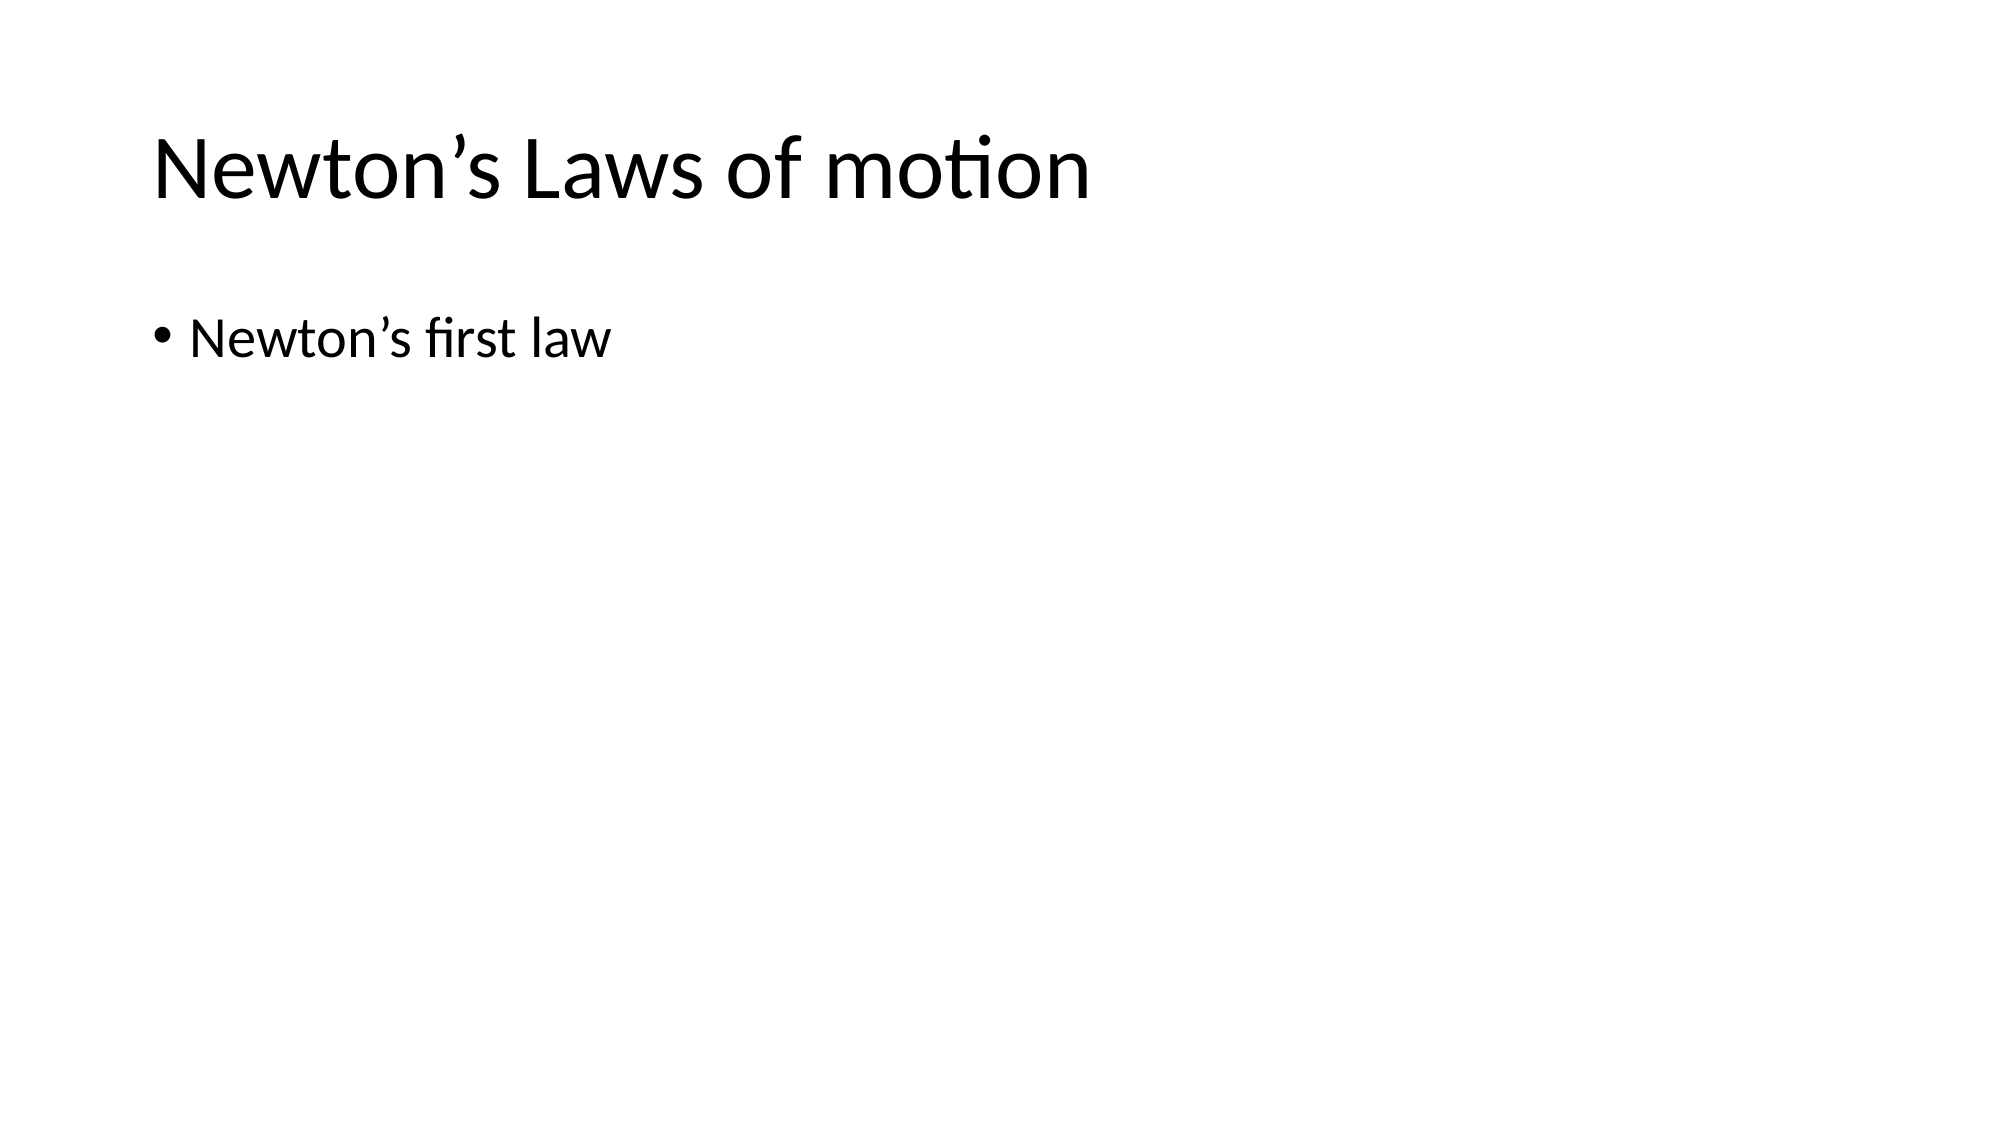

# Newton’s Laws of motion
Newton’s first law